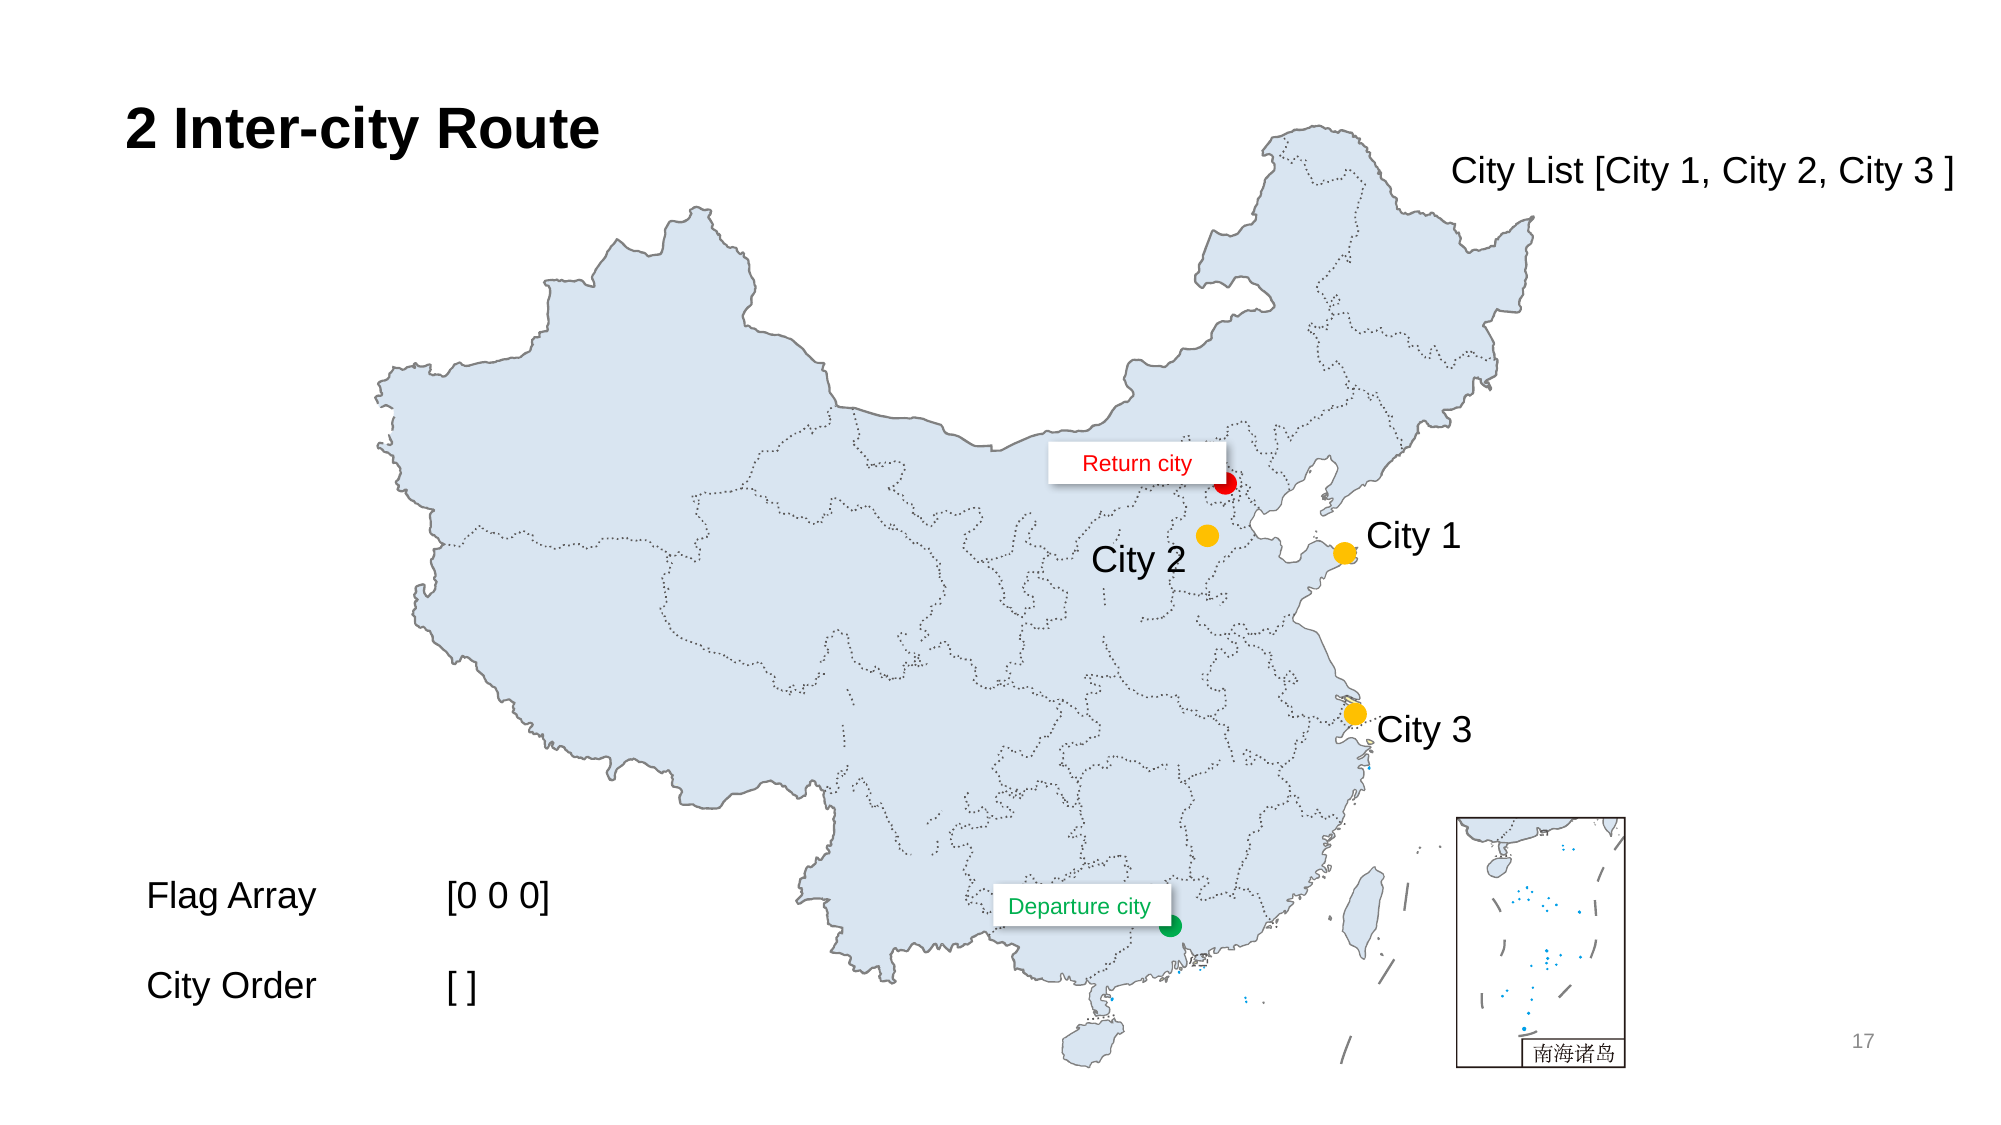

# 2 Inter-city Route

City List [City 1, City 2, City 3 ]
Return city

City 1

City 2

City 3

Flag Array 	[0 0 0]

City Order	[ ]
Departure city

17